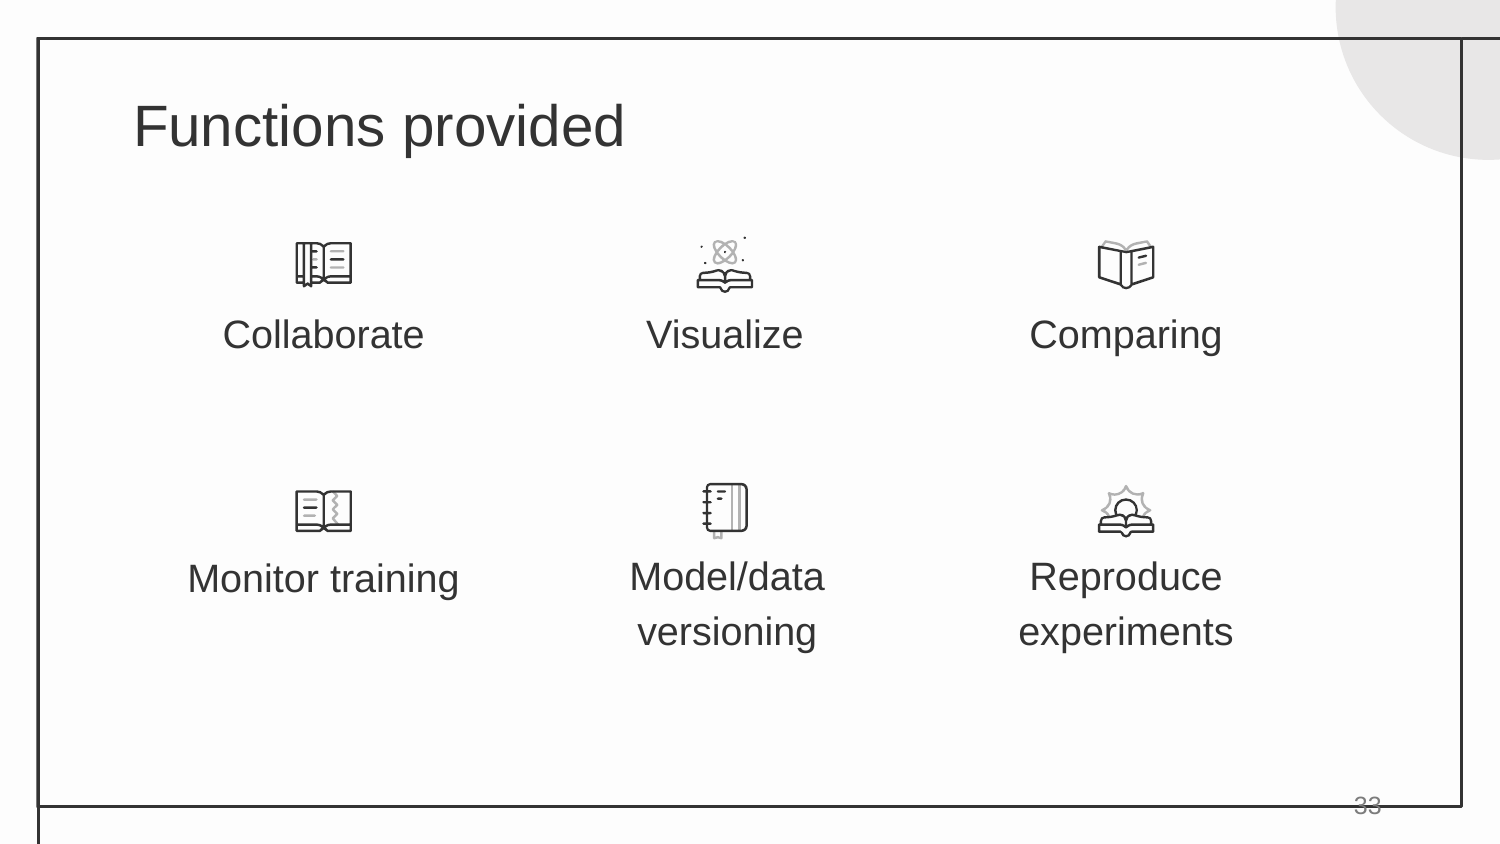

# Functions provided

Collaborate
Visualize
Comparing

Monitor training
Model/data versioning
Reproduce experiments
33